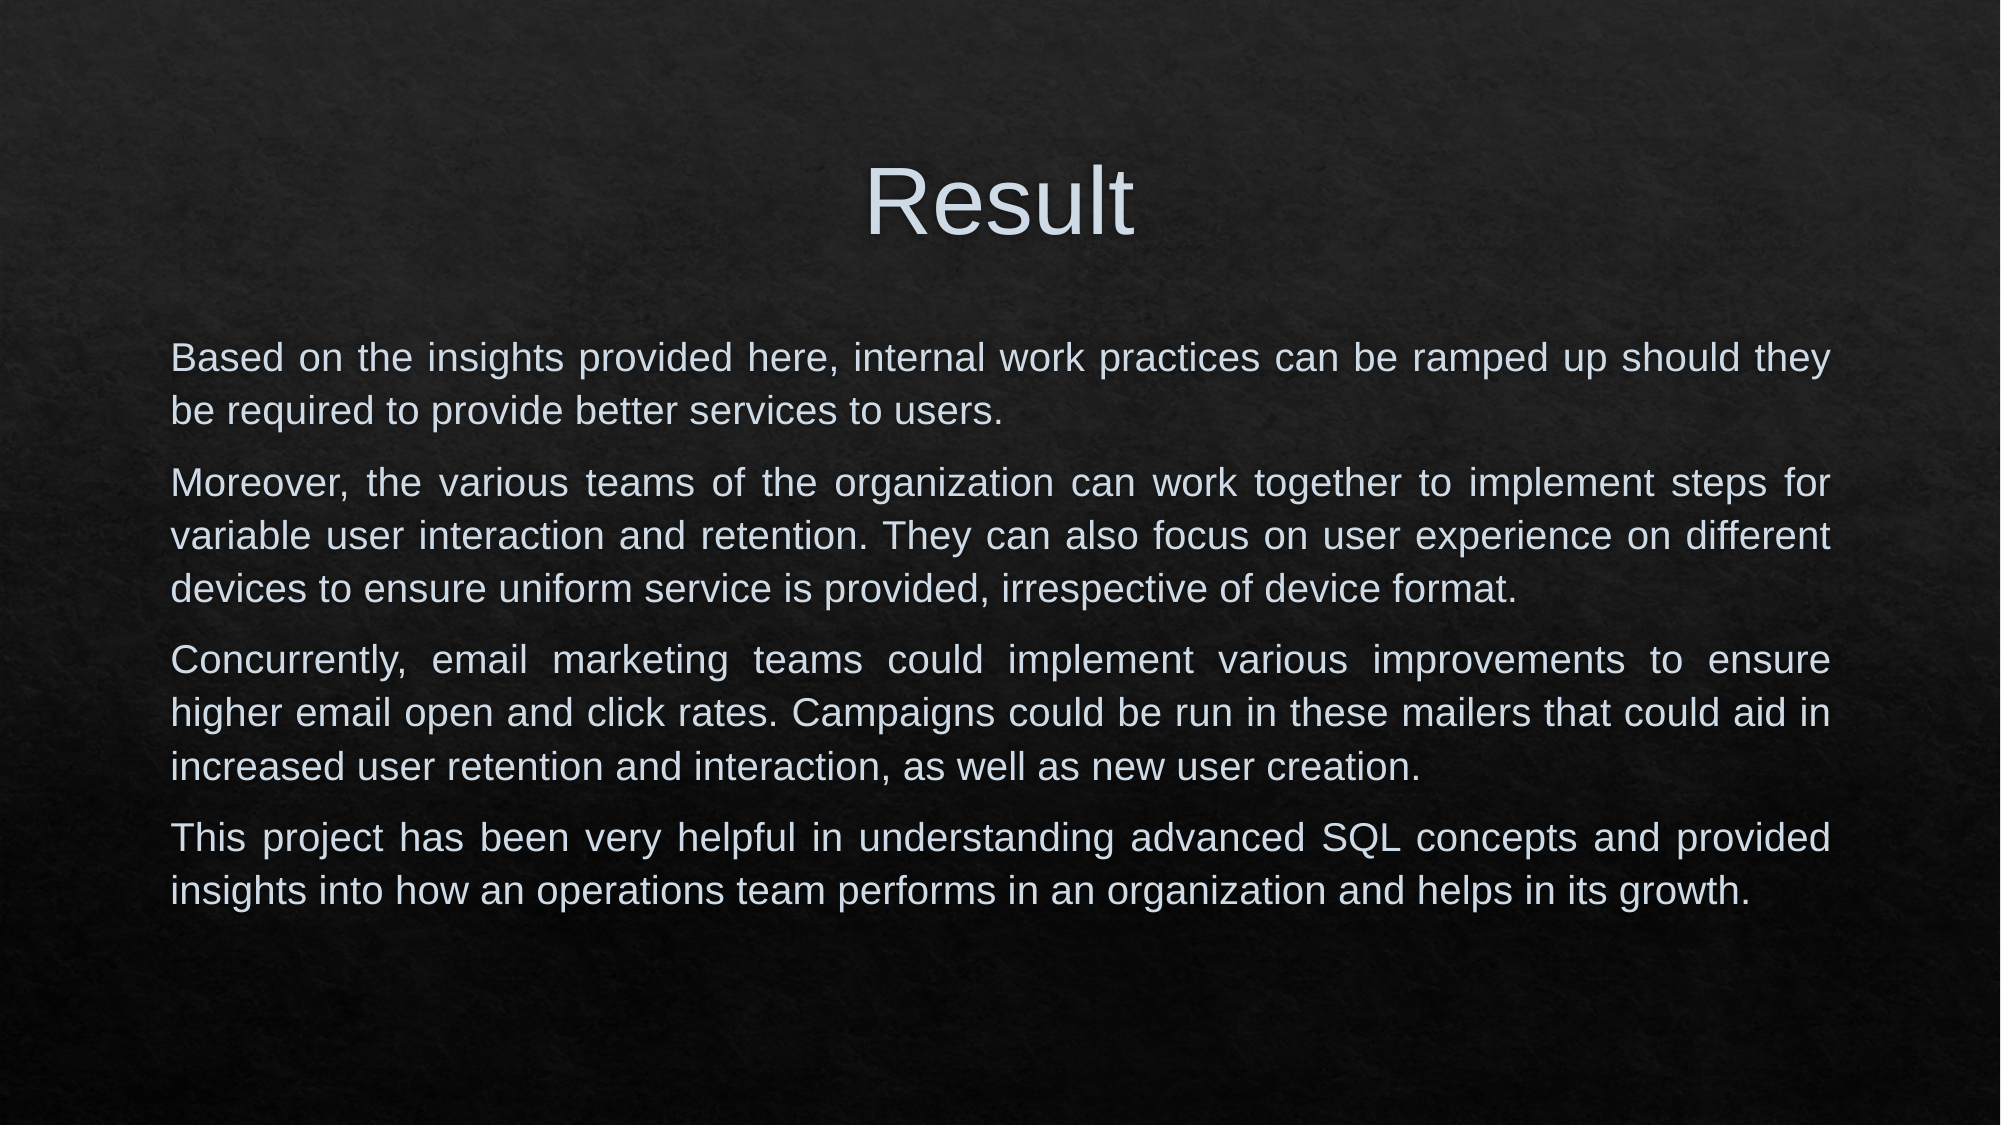

# Result
Based on the insights provided here, internal work practices can be ramped up should they be required to provide better services to users.
Moreover, the various teams of the organization can work together to implement steps for variable user interaction and retention. They can also focus on user experience on different devices to ensure uniform service is provided, irrespective of device format.
Concurrently, email marketing teams could implement various improvements to ensure higher email open and click rates. Campaigns could be run in these mailers that could aid in increased user retention and interaction, as well as new user creation.
This project has been very helpful in understanding advanced SQL concepts and provided insights into how an operations team performs in an organization and helps in its growth.